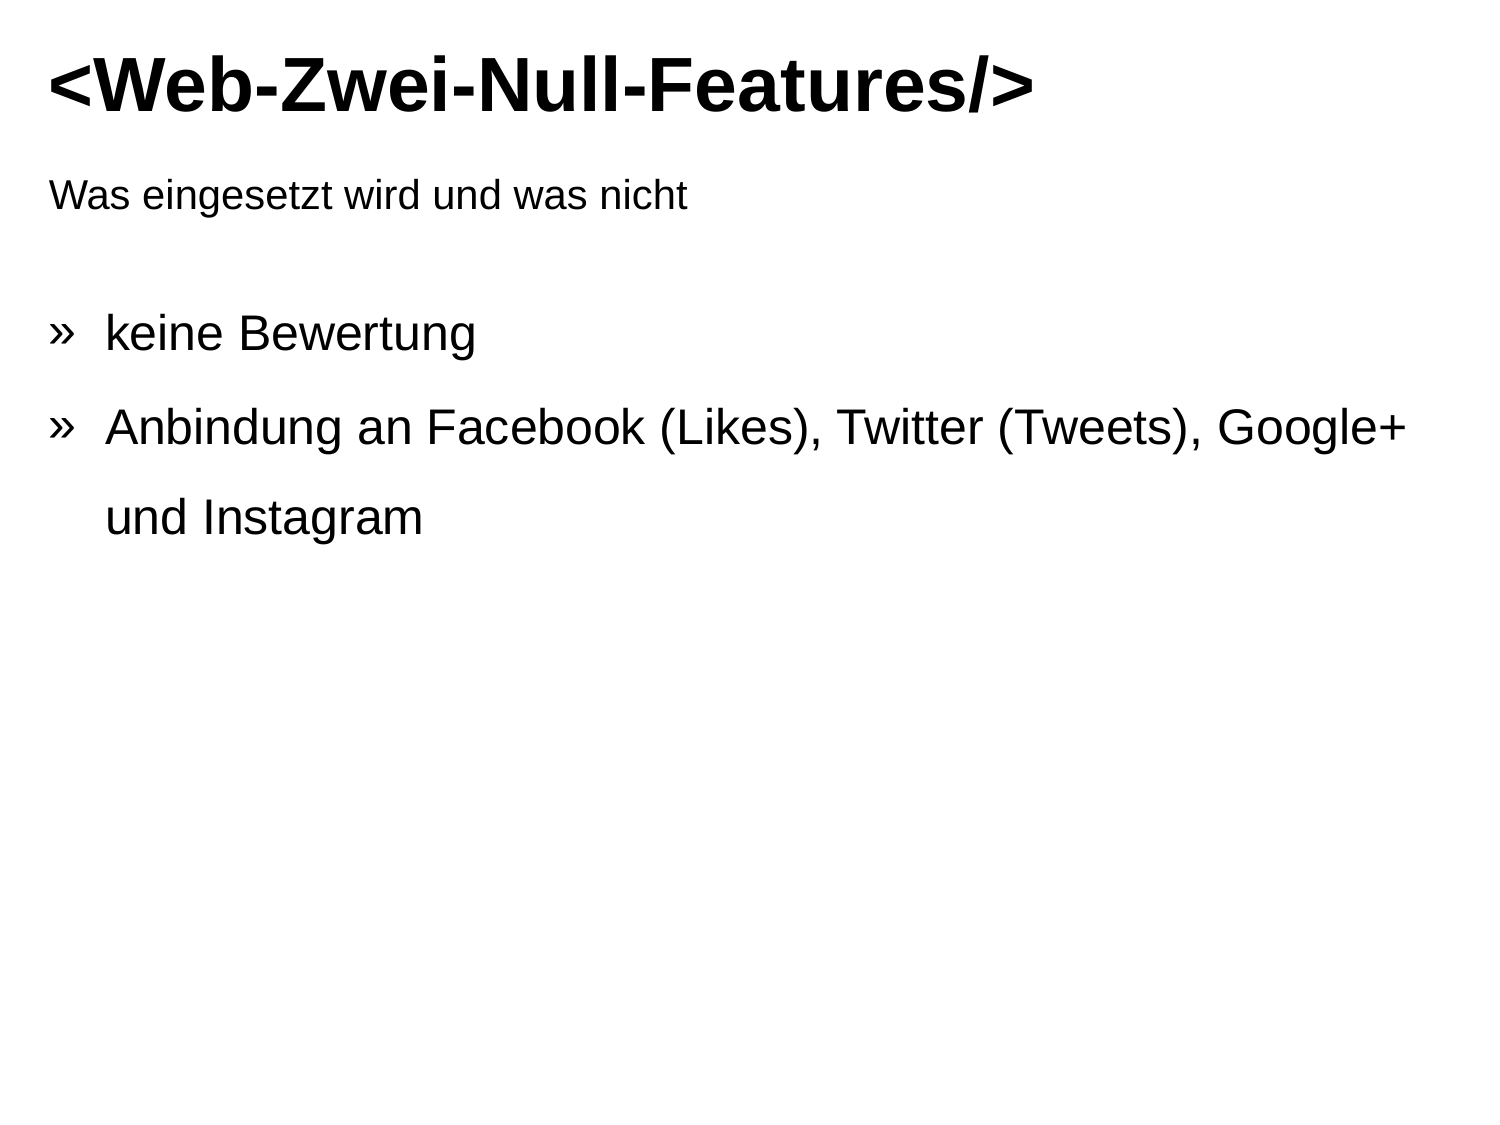

# <Web-Zwei-Null-Features/>
Was eingesetzt wird und was nicht
keine Bewertung
Anbindung an Facebook (Likes), Twitter (Tweets), Google+ und Instagram